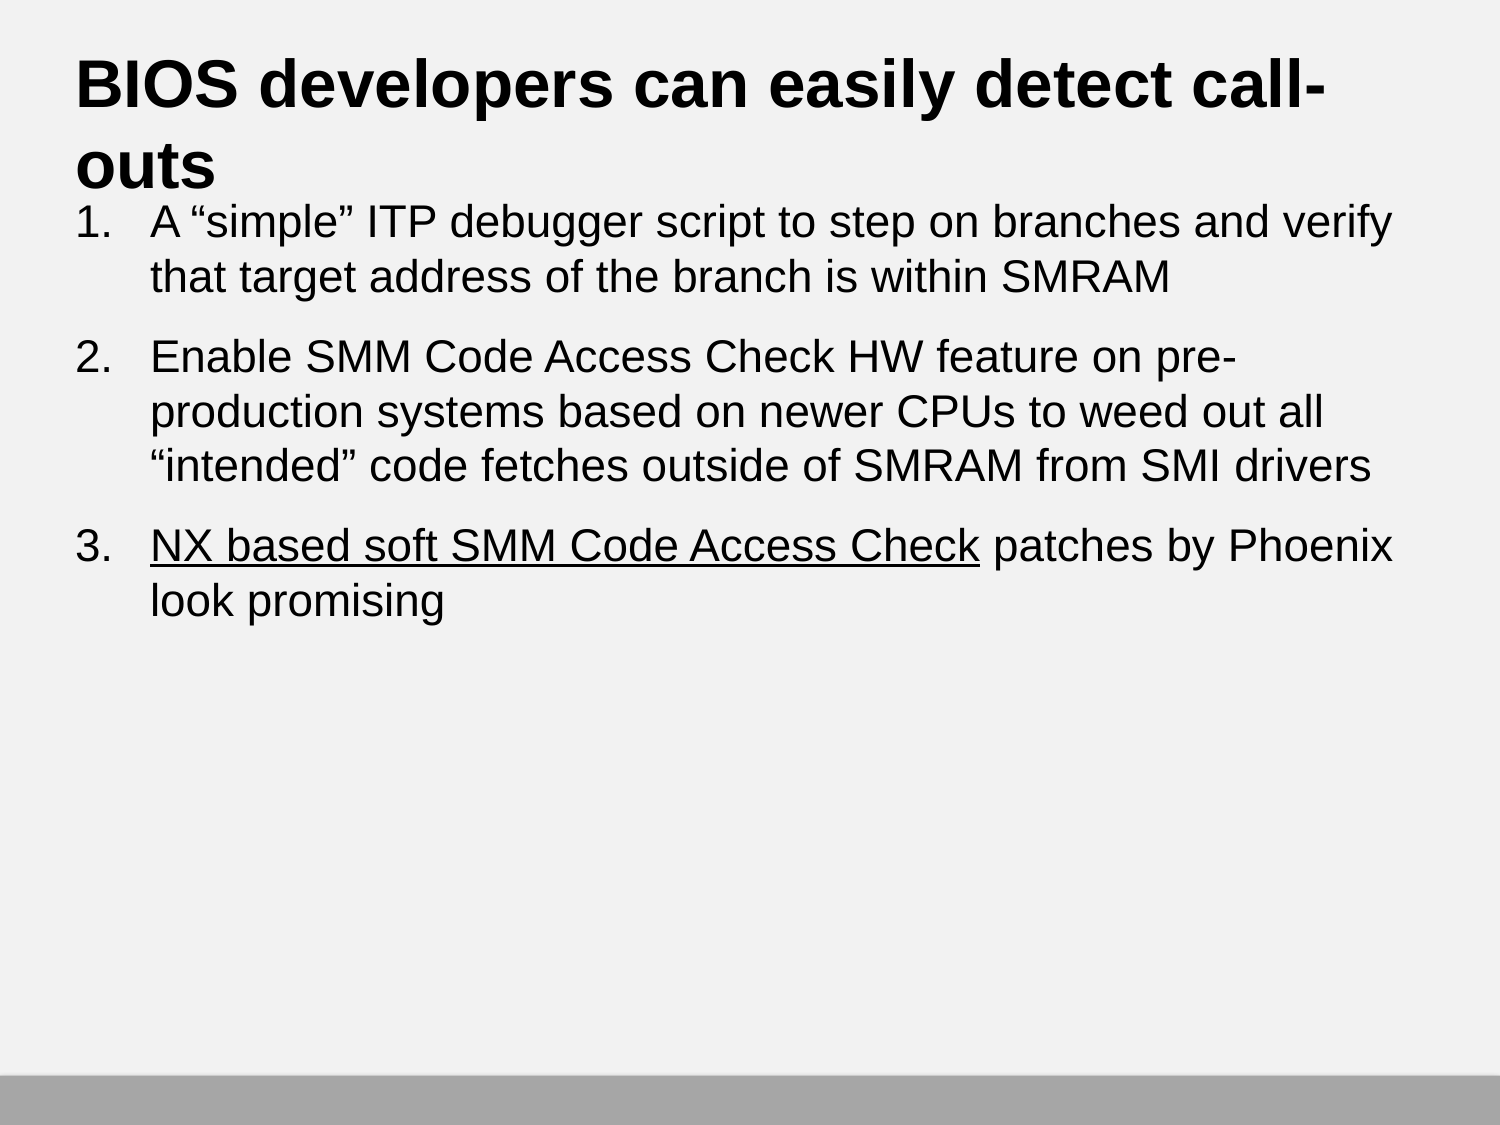

# BIOS developers can easily detect call-outs
A “simple” ITP debugger script to step on branches and verify that target address of the branch is within SMRAM
Enable SMM Code Access Check HW feature on pre-production systems based on newer CPUs to weed out all “intended” code fetches outside of SMRAM from SMI drivers
NX based soft SMM Code Access Check patches by Phoenix look promising